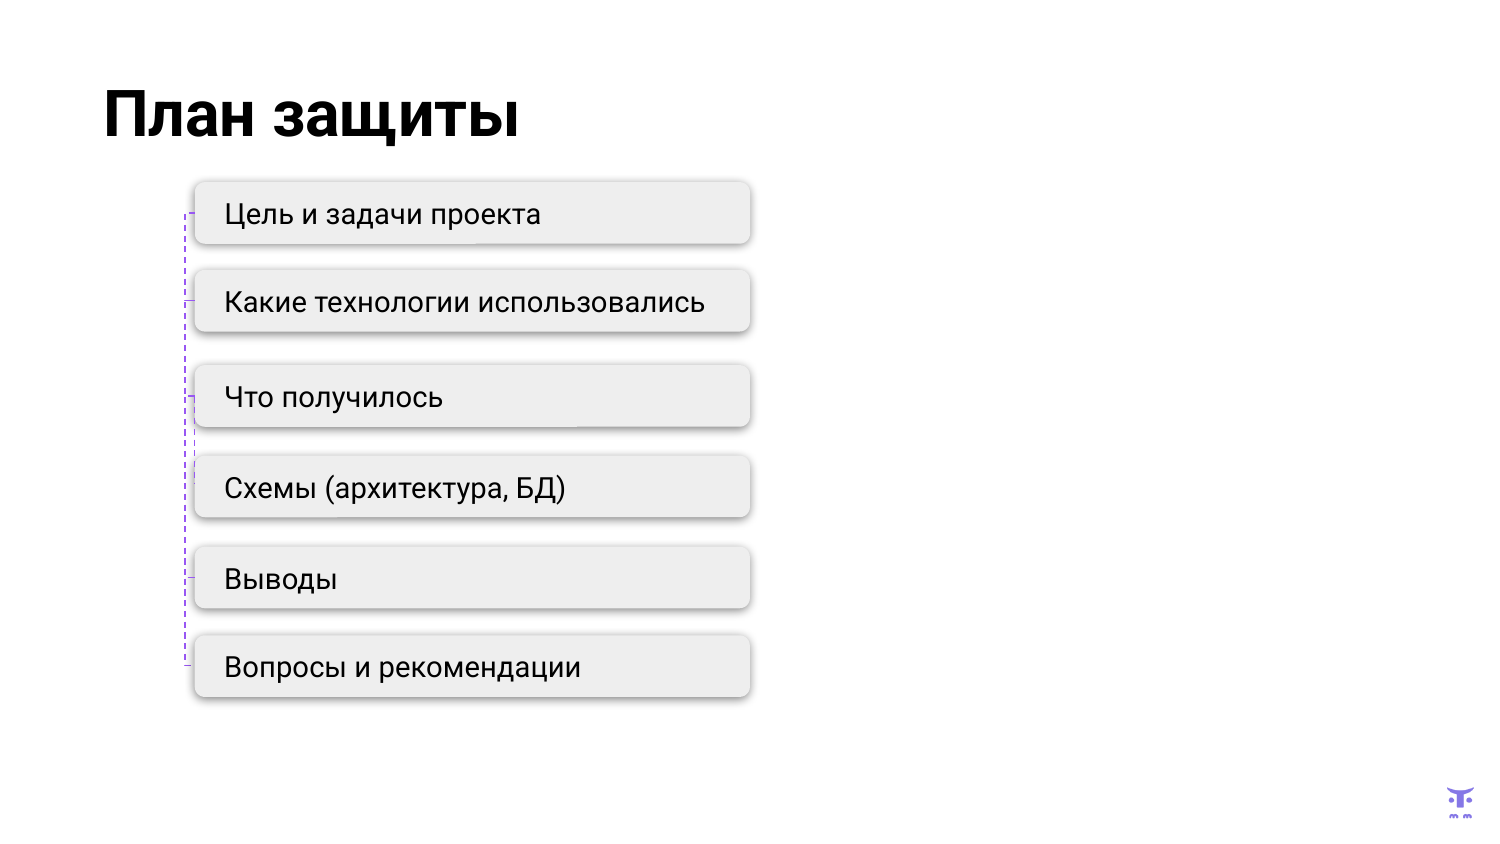

# План защиты
Цель и задачи проекта
Какие технологии использовались
Что получилось
Схемы (архитектура, БД)
Выводы
Вопросы и рекомендации